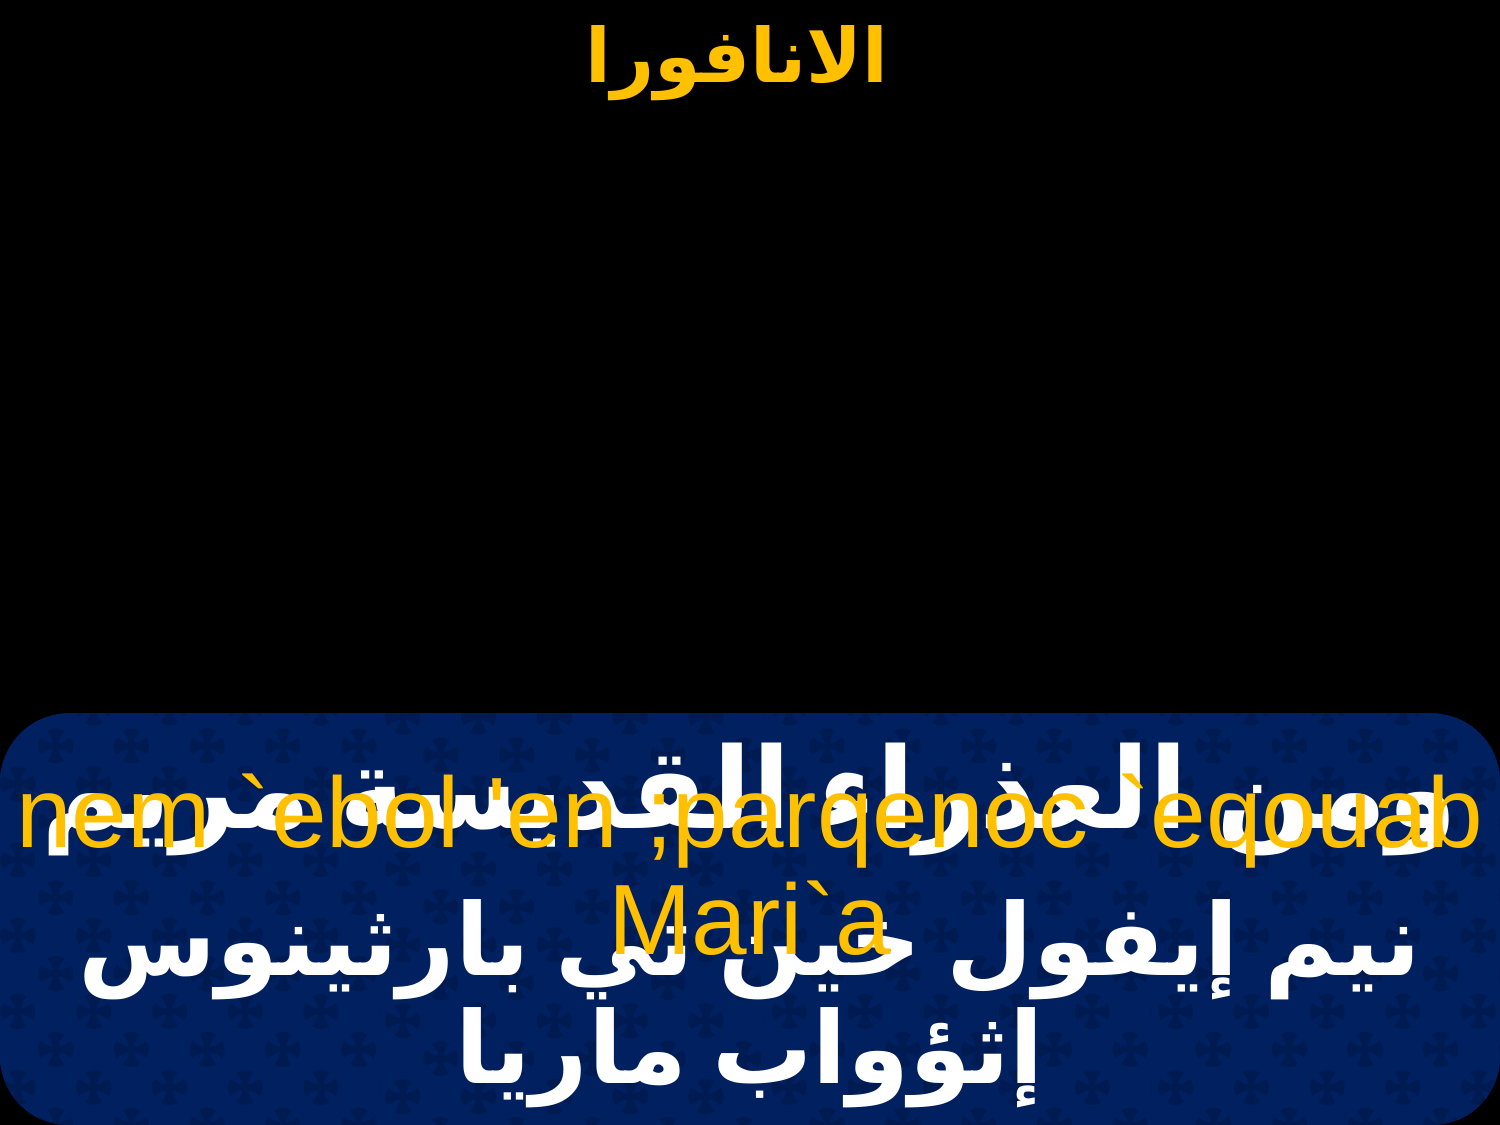

# ومن العذراء القديسة مريم
nem `ebol 'en ;parqenoc `eqouab Mari`a
نيم إيفول خين تي بارثينوس إثؤواب ماريا